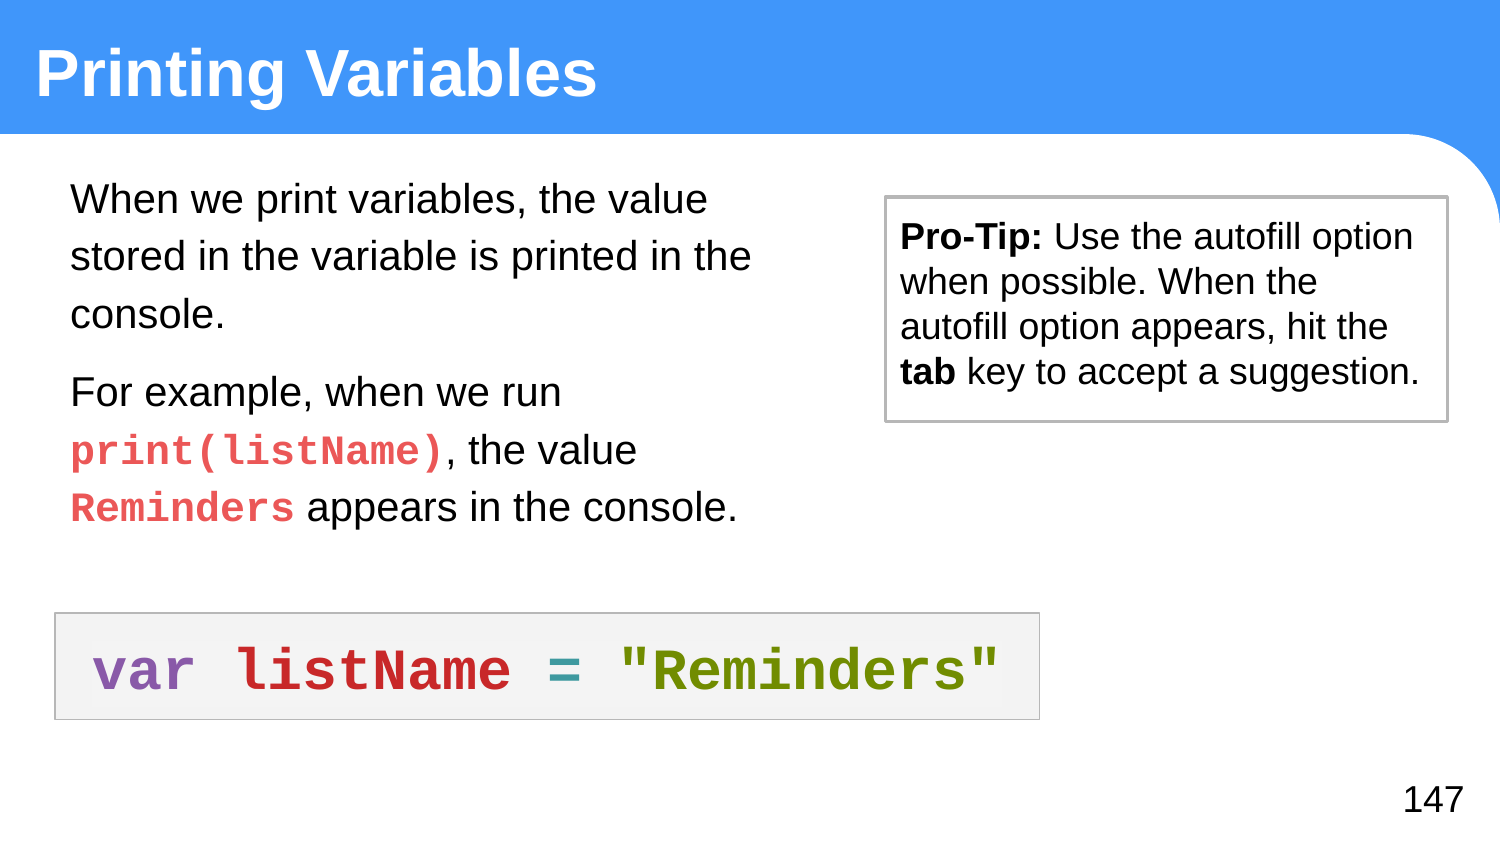

# Printing Variables

When we print variables, the value stored in the variable is printed in the console.
For example, when we run print(listName), the value Reminders appears in the console.
Pro-Tip: Use the autofill option when possible. When the autofill option appears, hit the tab key to accept a suggestion.
var listName = "Reminders"